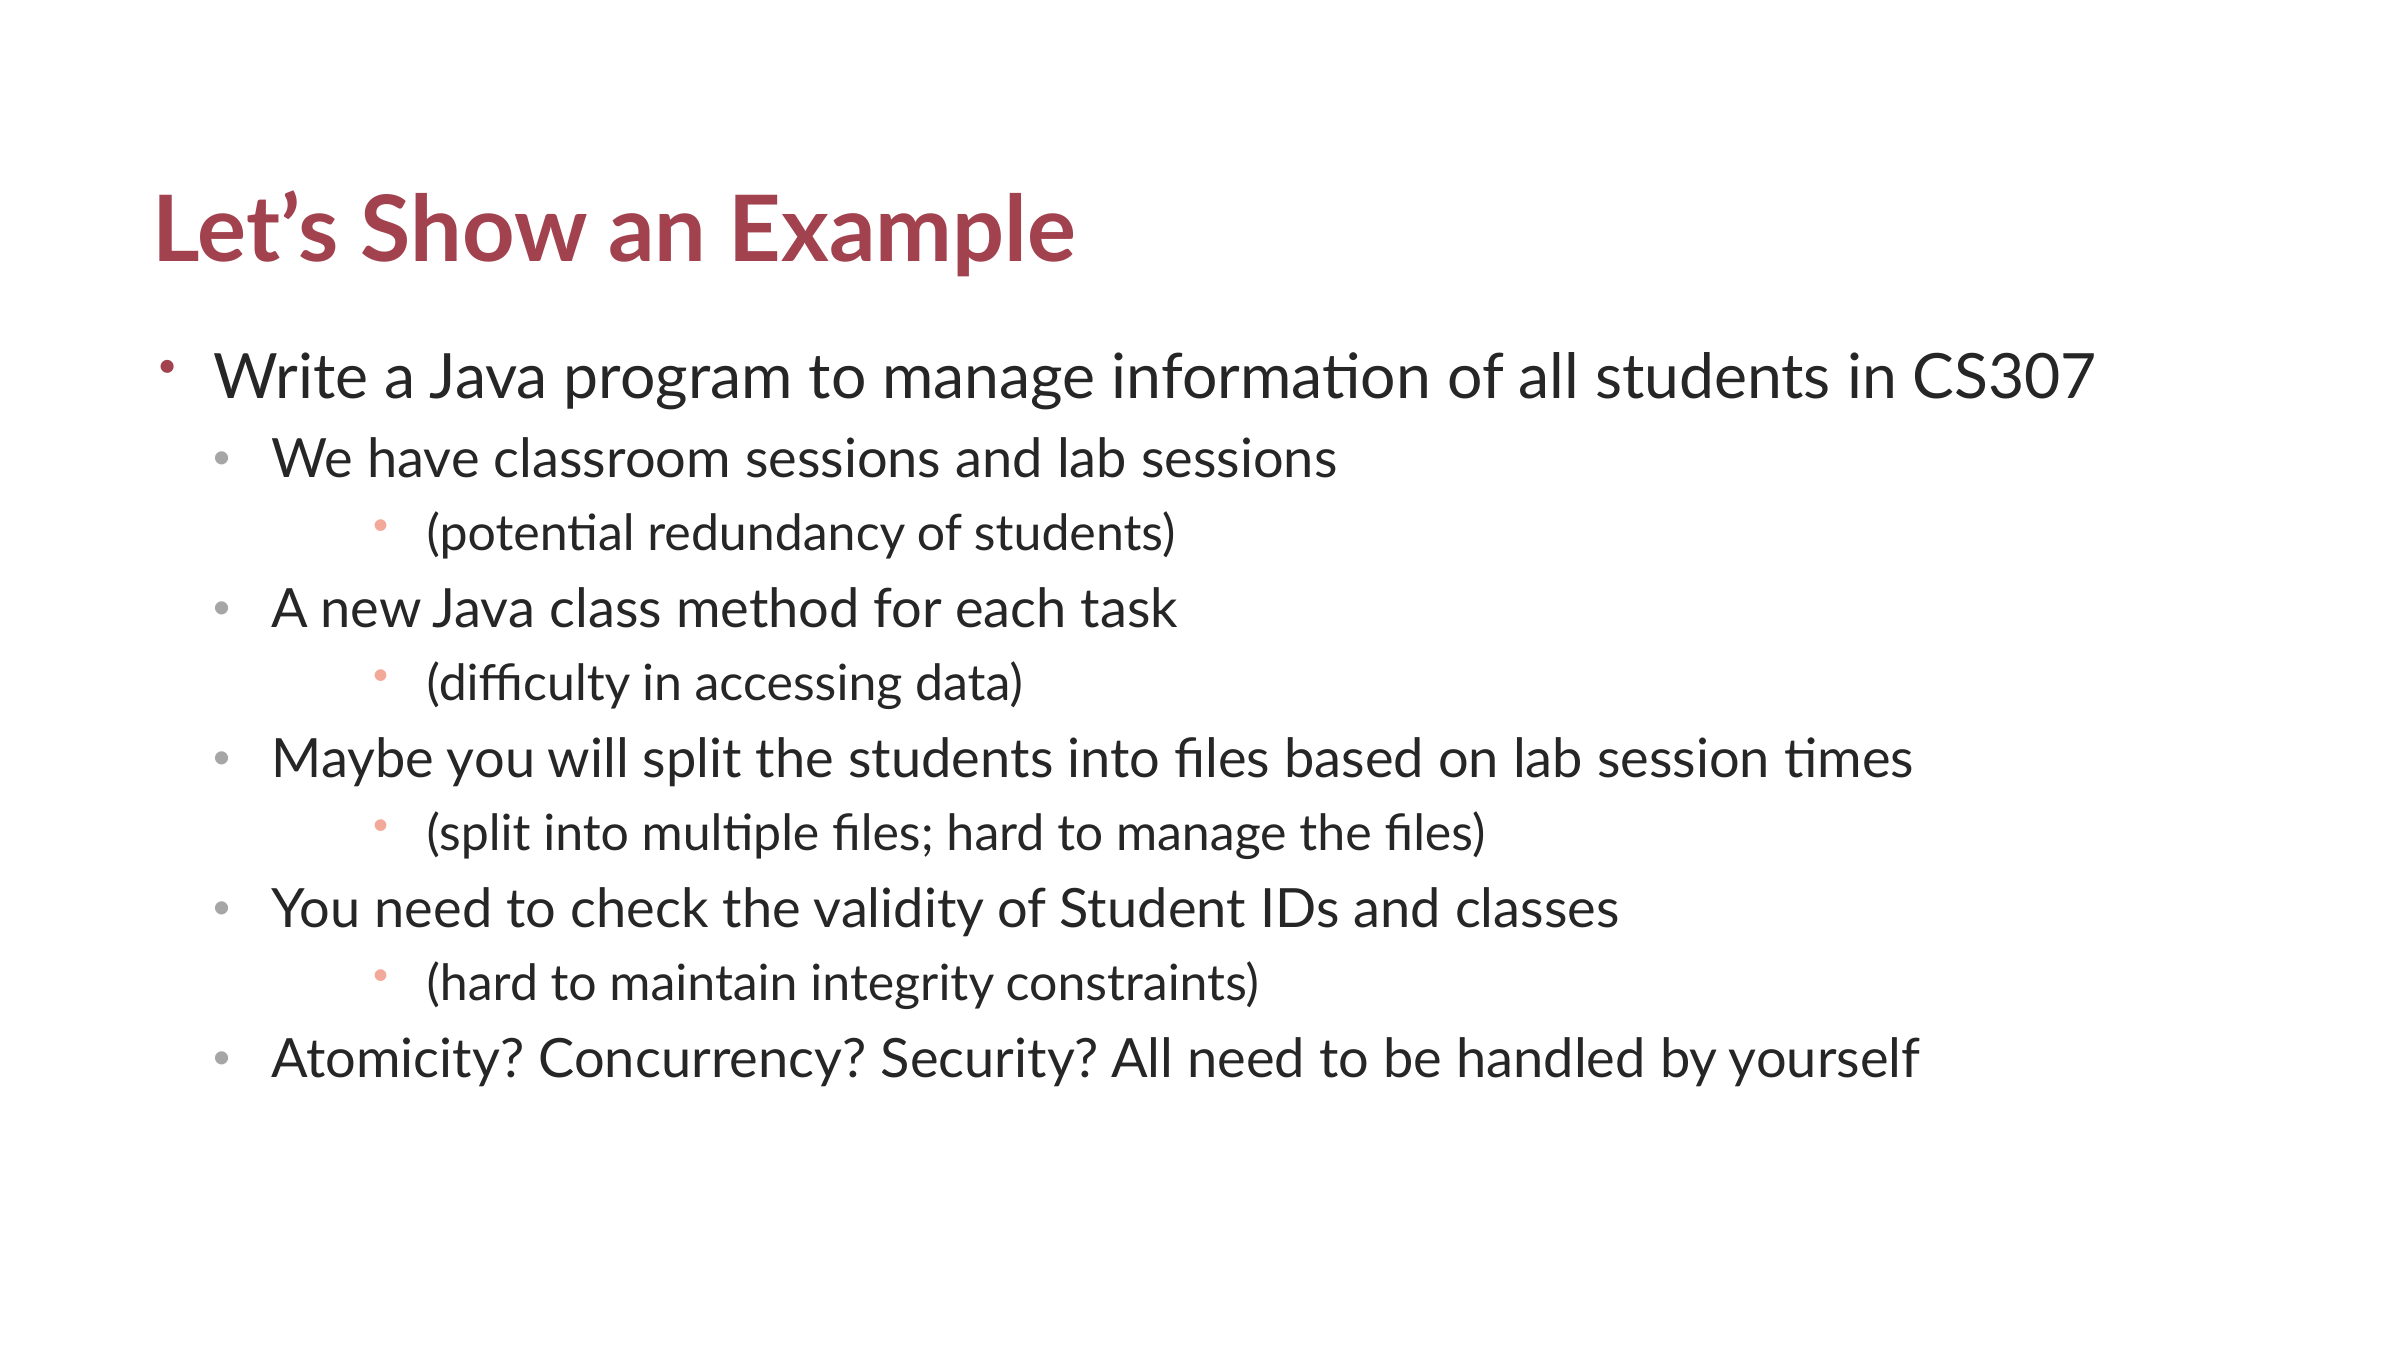

# Let’s Show an Example
Write a Java program to manage information of all students in CS307
We have classroom sessions and lab sessions
(potential redundancy of students)
A new Java class method for each task
(difficulty in accessing data)
Maybe you will split the students into files based on lab session times
(split into multiple files; hard to manage the files)
You need to check the validity of Student IDs and classes
(hard to maintain integrity constraints)
Atomicity? Concurrency? Security? All need to be handled by yourself